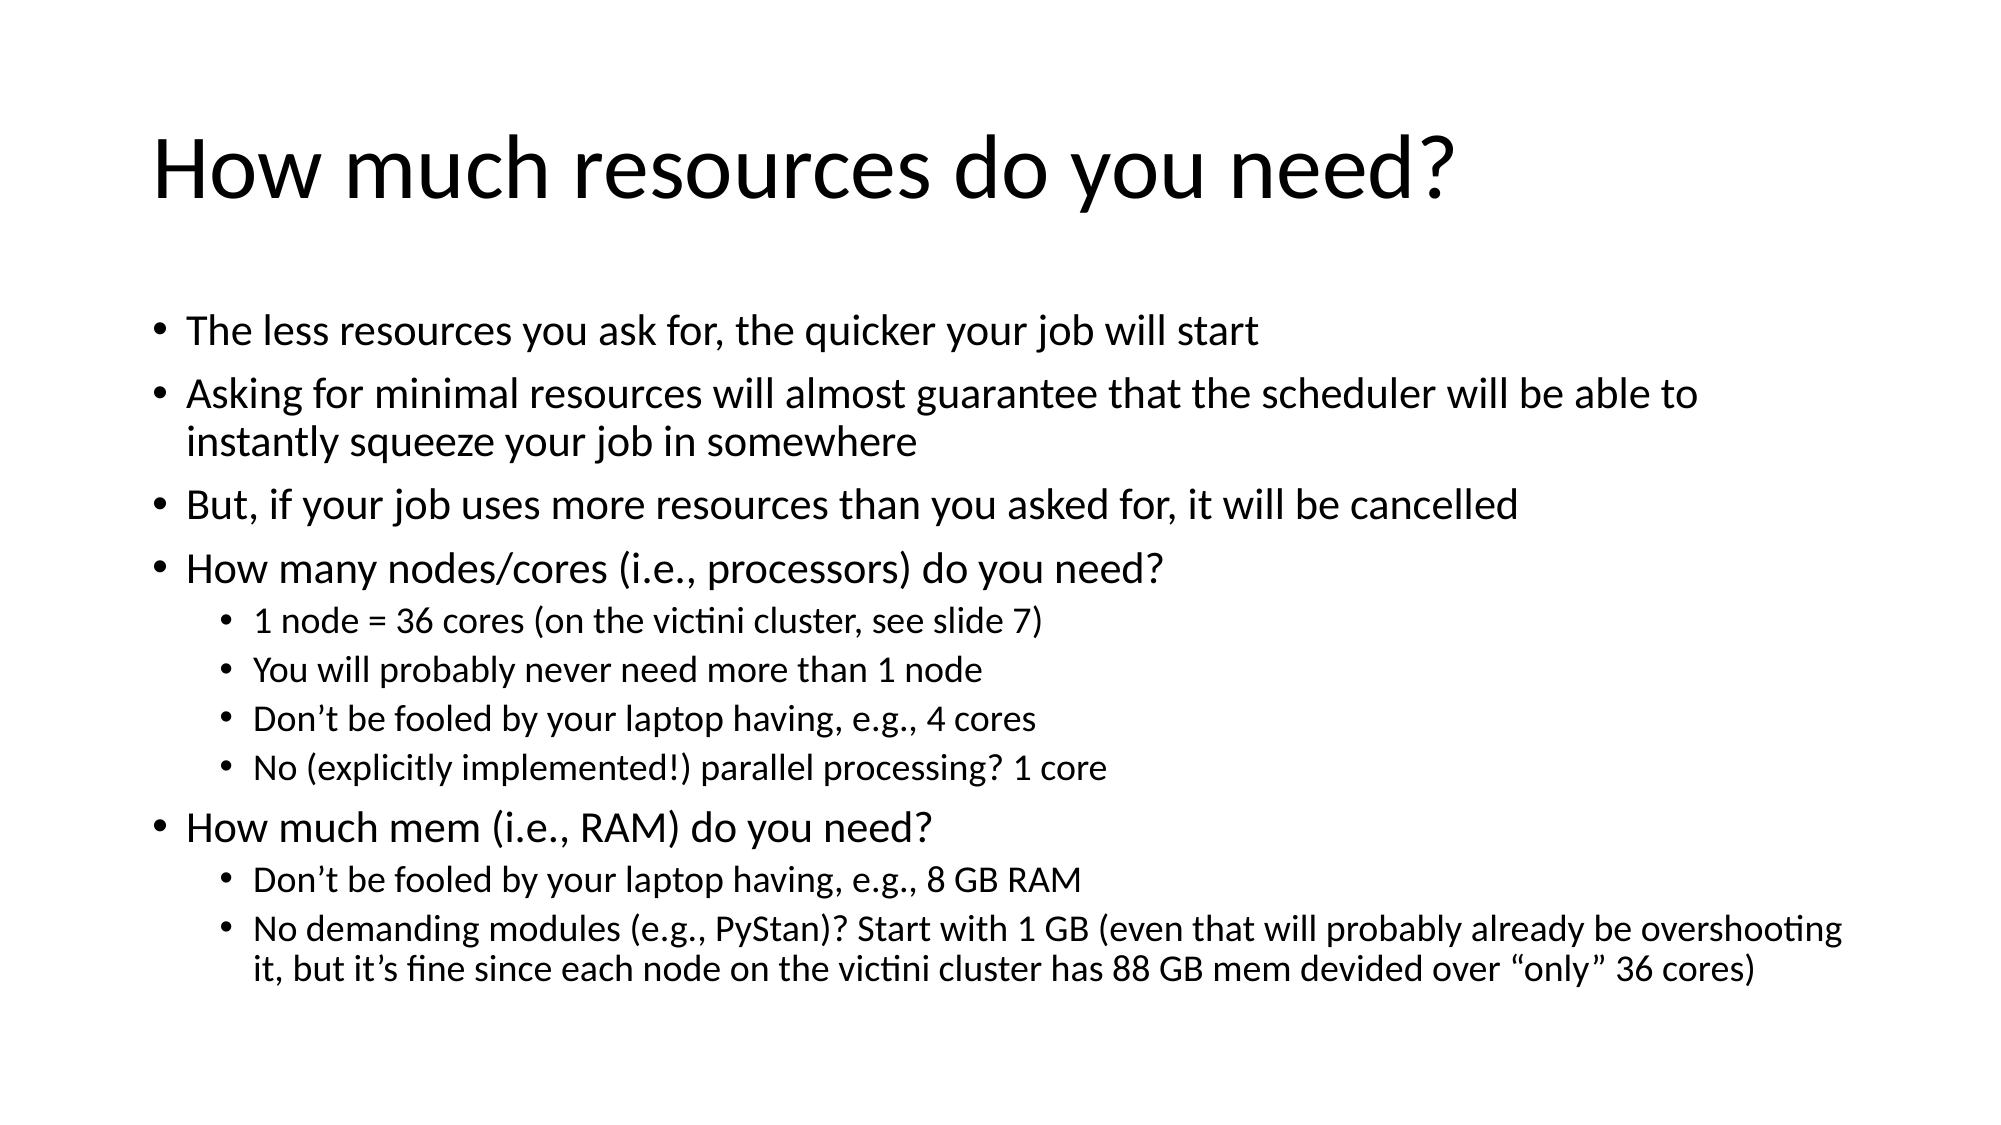

# How much resources do you need?
The less resources you ask for, the quicker your job will start
Asking for minimal resources will almost guarantee that the scheduler will be able to instantly squeeze your job in somewhere
But, if your job uses more resources than you asked for, it will be cancelled
How many nodes/cores (i.e., processors) do you need?
1 node = 36 cores (on the victini cluster, see slide 7)
You will probably never need more than 1 node
Don’t be fooled by your laptop having, e.g., 4 cores
No (explicitly implemented!) parallel processing? 1 core
How much mem (i.e., RAM) do you need?
Don’t be fooled by your laptop having, e.g., 8 GB RAM
No demanding modules (e.g., PyStan)? Start with 1 GB (even that will probably already be overshooting it, but it’s fine since each node on the victini cluster has 88 GB mem devided over “only” 36 cores)